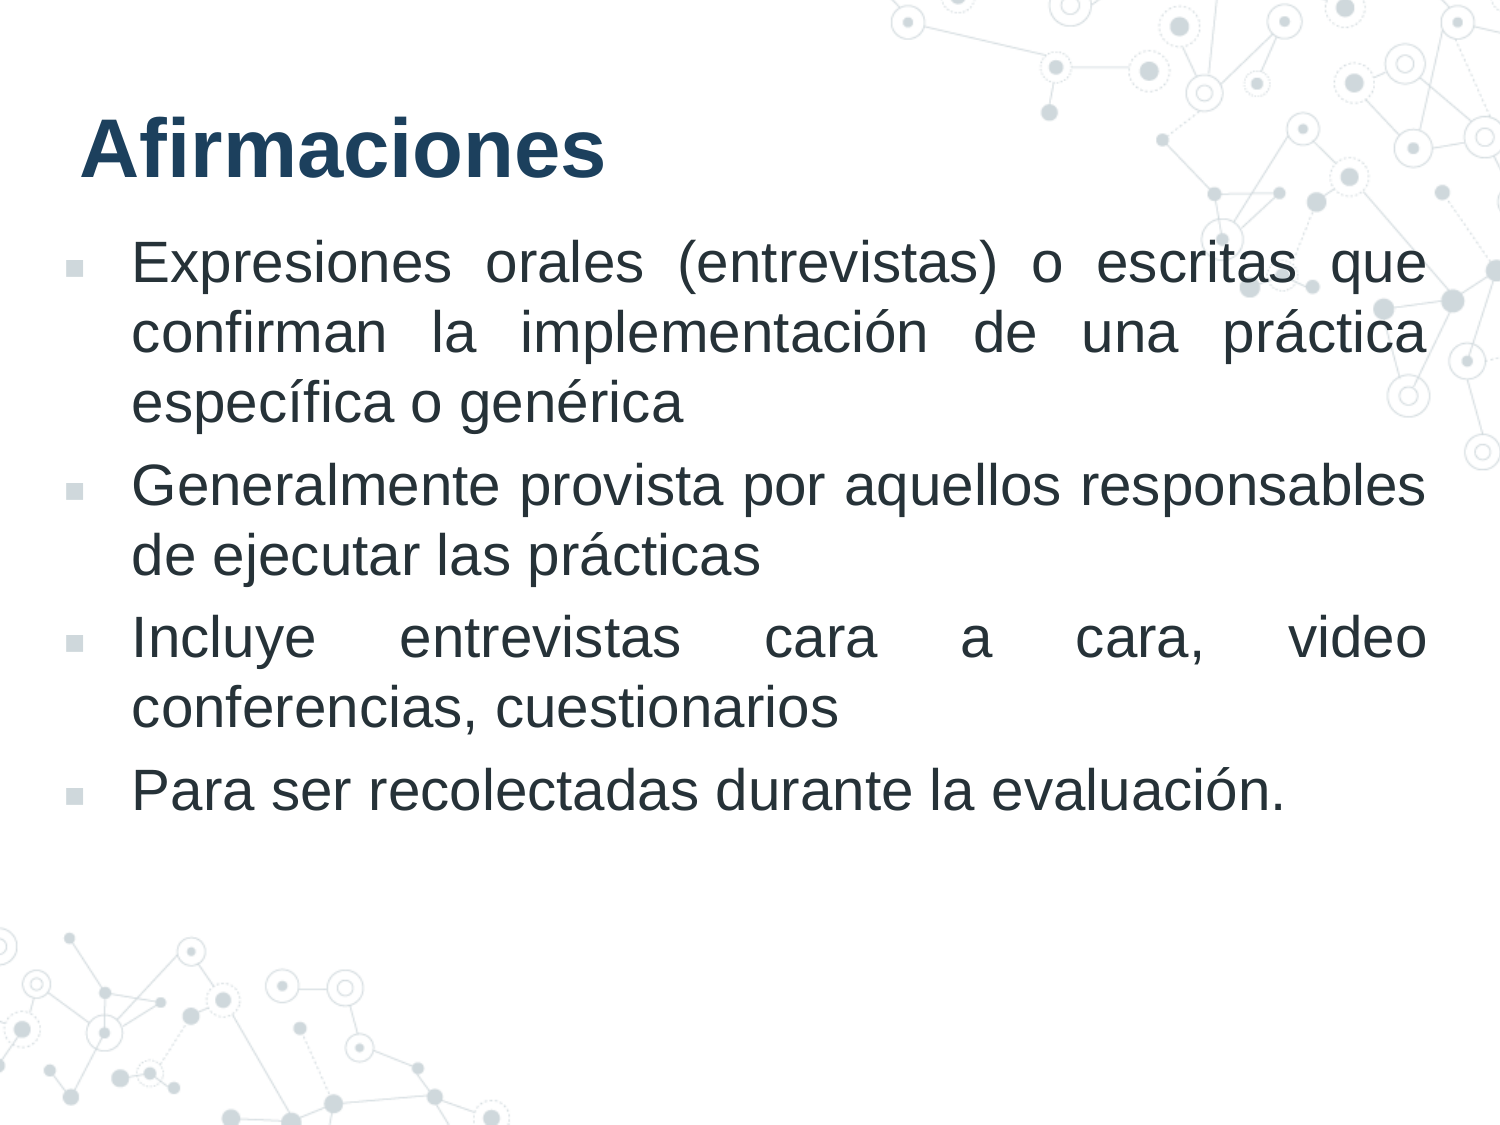

# Afirmaciones
Expresiones orales (entrevistas) o escritas que confirman la implementación de una práctica específica o genérica
Generalmente provista por aquellos responsables de ejecutar las prácticas
Incluye entrevistas cara a cara, video conferencias, cuestionarios
Para ser recolectadas durante la evaluación.